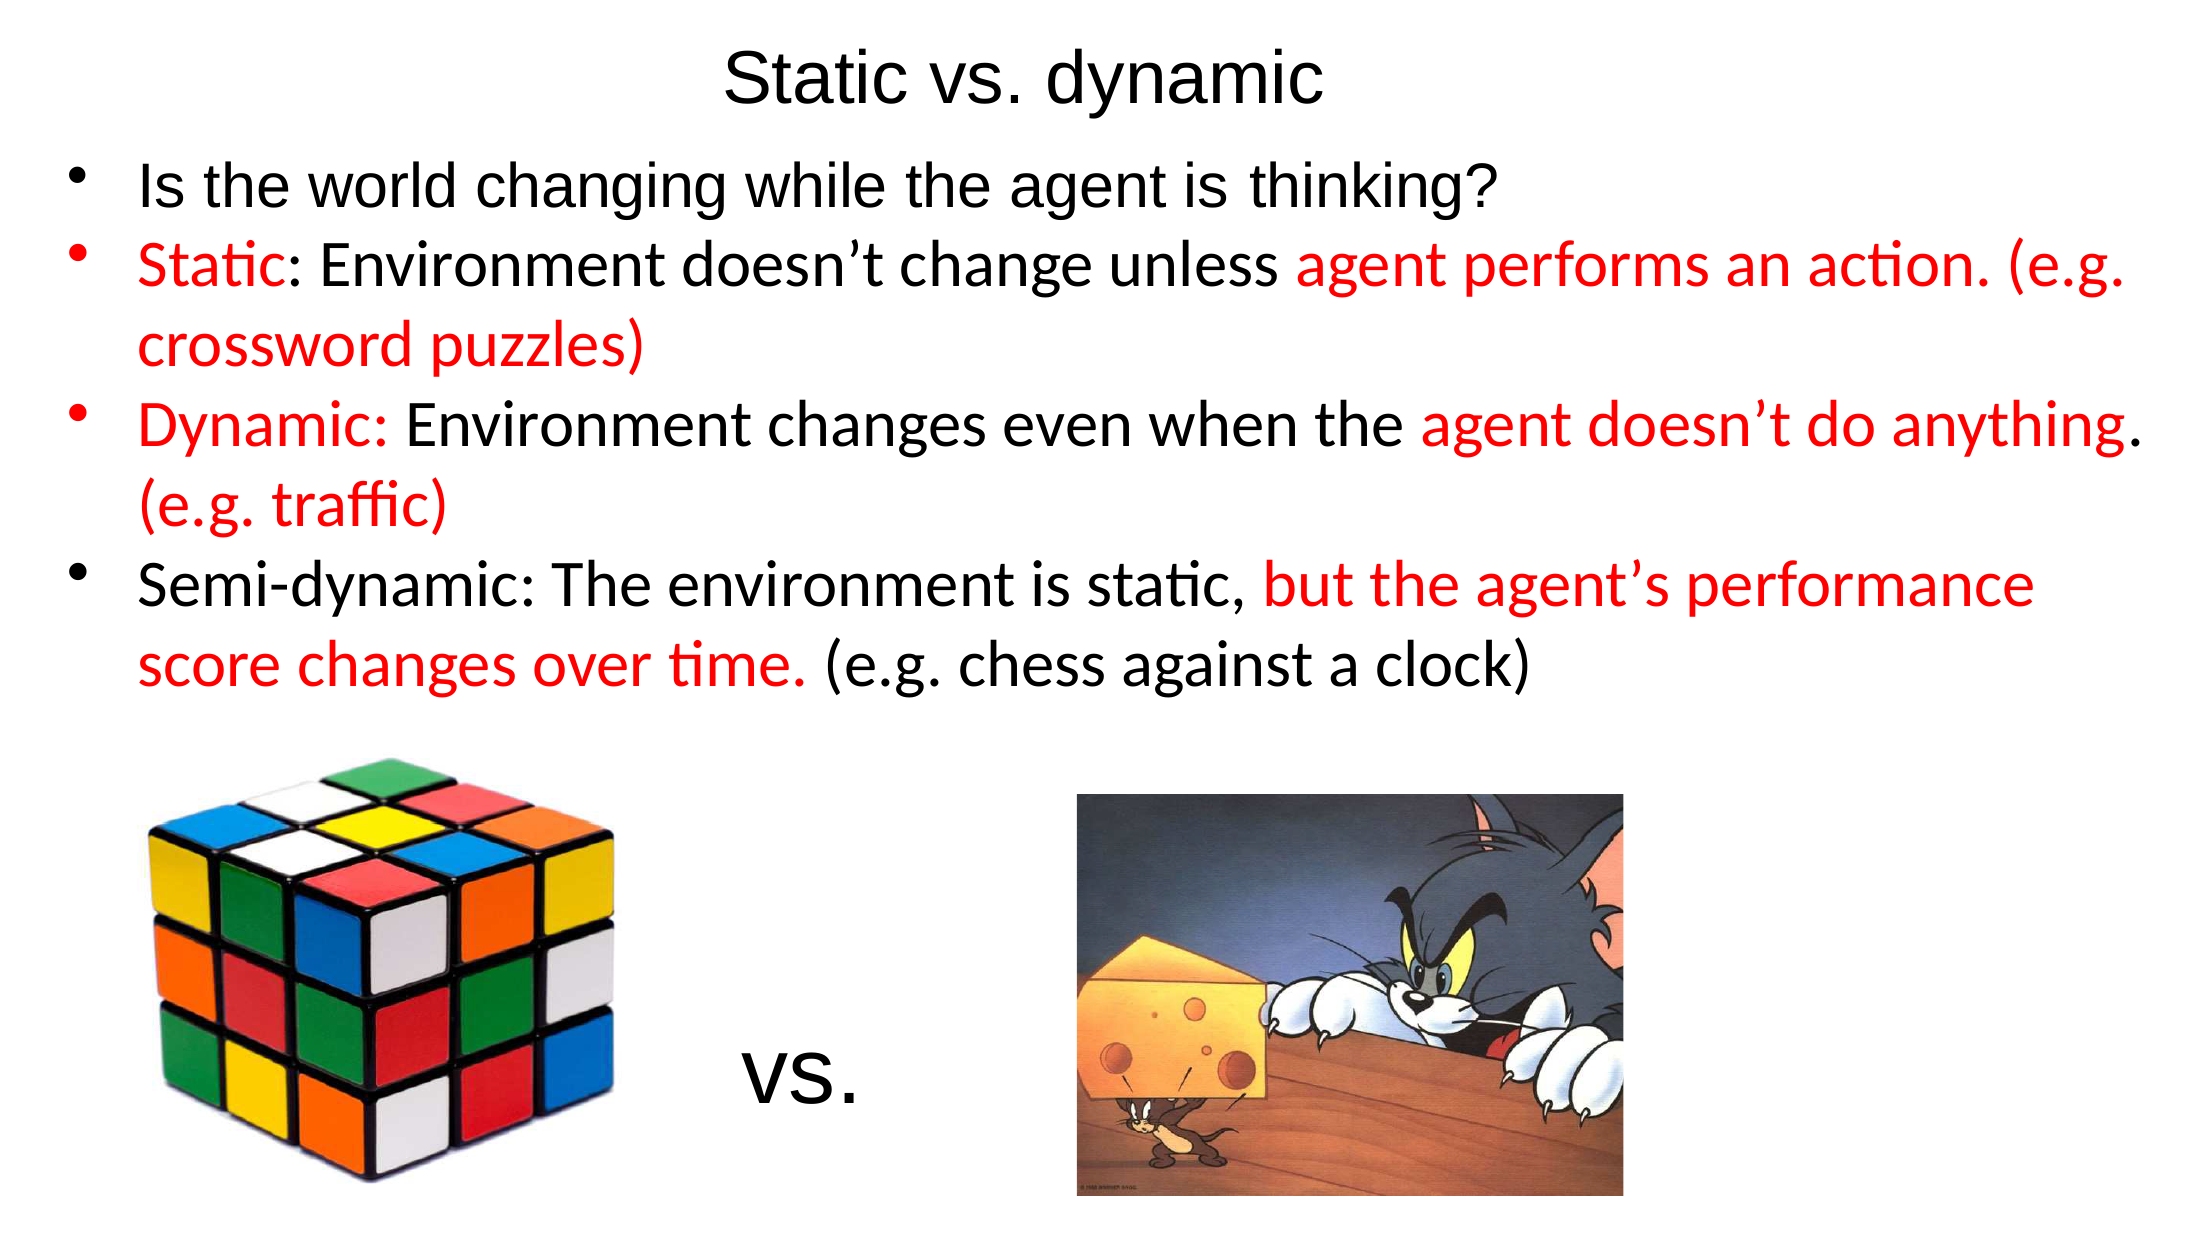

# Static vs. dynamic
Is the world changing while the agent is thinking?
Static: Environment doesnʼt change unless agent performs an action. (e.g. crossword puzzles)
Dynamic: Environment changes even when the agent doesnʼt do anything. (e.g. traffic)
Semi-dynamic: The environment is static, but the agentʼs performance score changes over time. (e.g. chess against a clock)

vs.